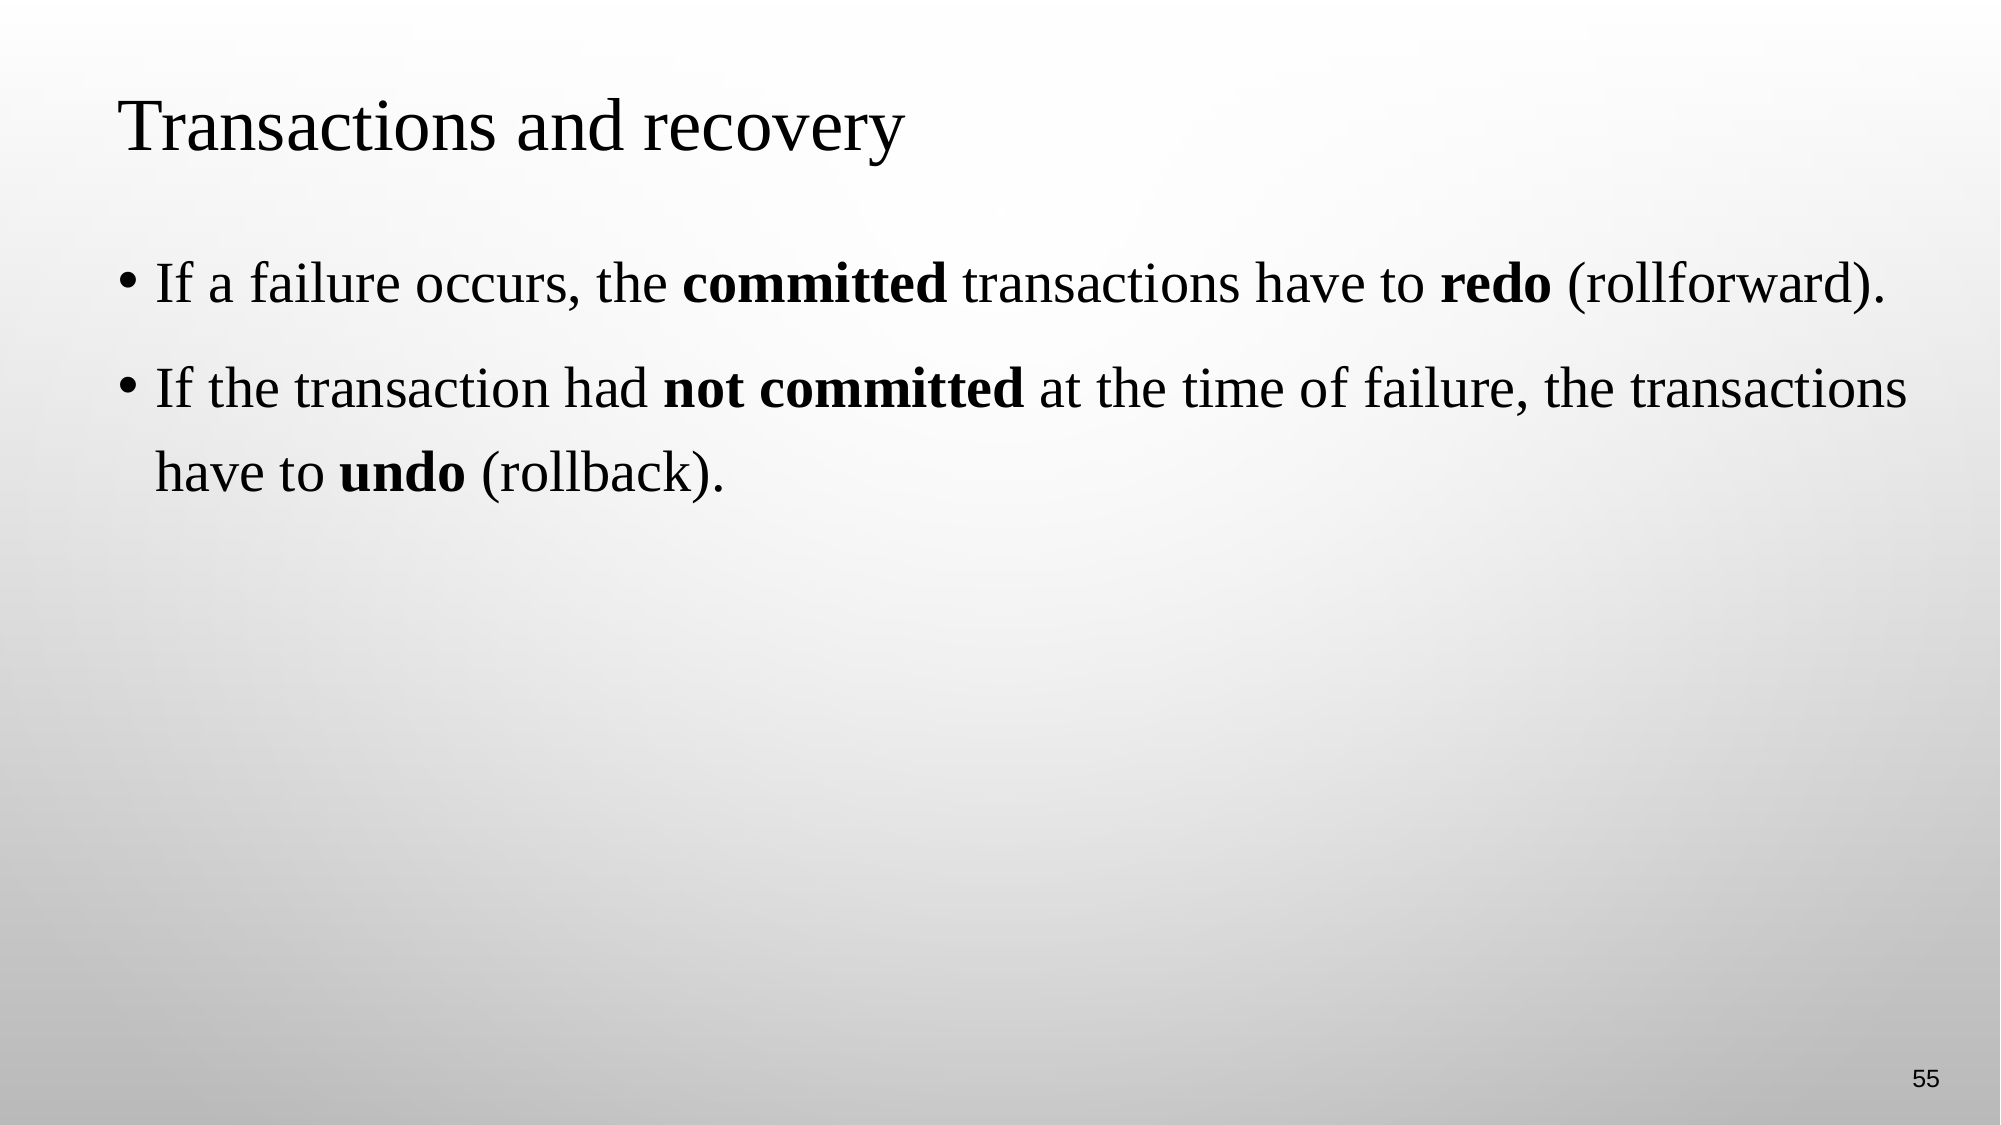

# Transactions and recovery
If a failure occurs, the committed transactions have to redo (rollforward).
If the transaction had not committed at the time of failure, the transactions have to undo (rollback).
55